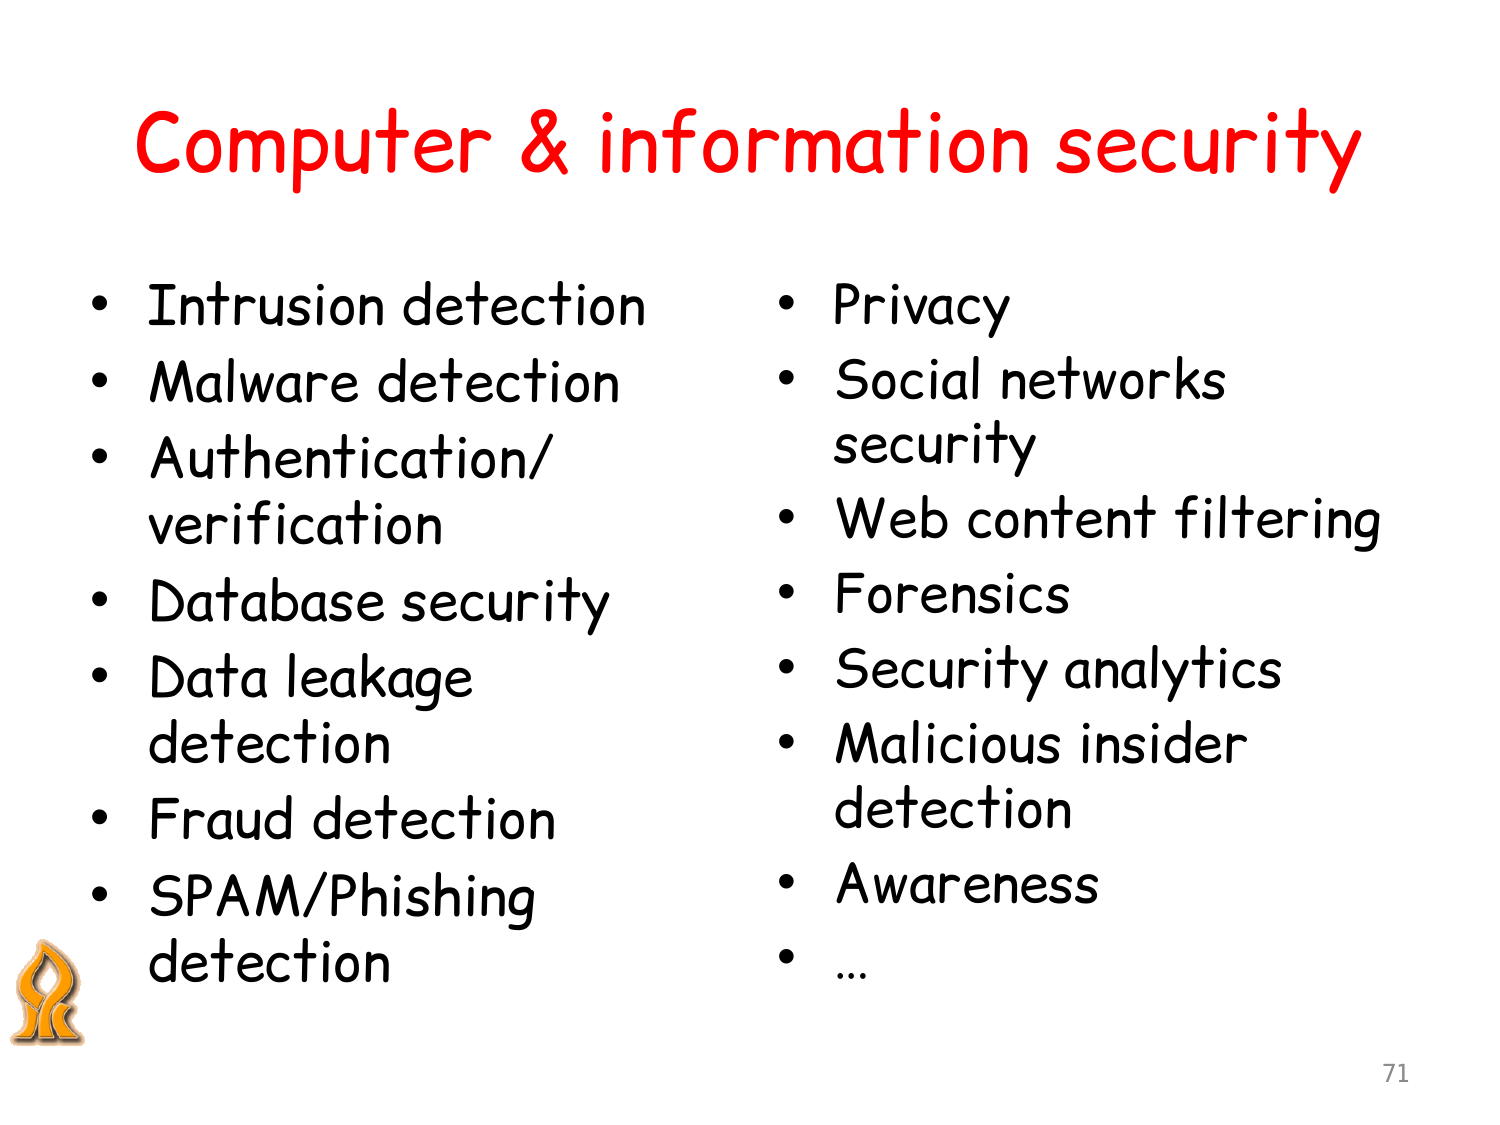

# Computer & information security
Intrusion detection
Malware detection
Authentication/ verification
Database security
Data leakage detection
Fraud detection
SPAM/Phishing detection
Privacy
Social networks security
Web content filtering
Forensics
Security analytics
Malicious insider detection
Awareness
…
71